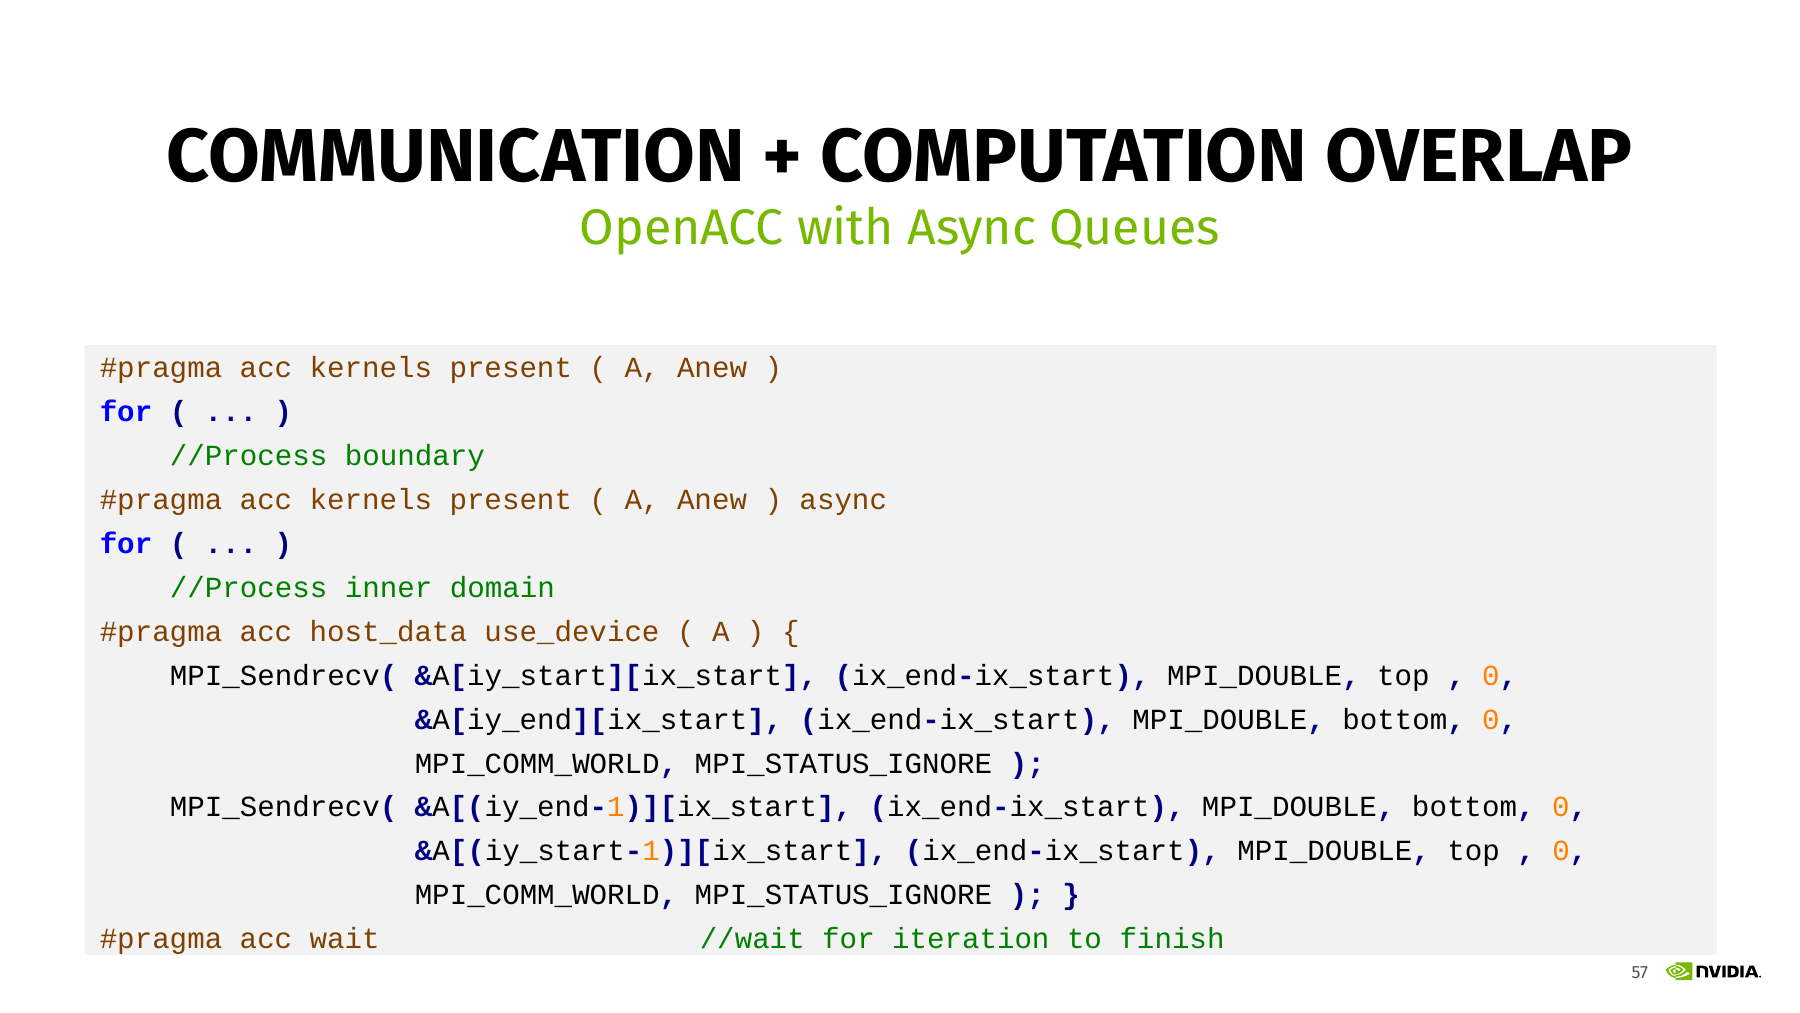

# communication + computation overlap
OpenACC with Async Queues
#pragma acc kernels present ( A, Anew )
for ( ... )
    //Process boundary
#pragma acc kernels present ( A, Anew ) async
for ( ... )
    //Process inner domain
#pragma acc host_data use_device ( A ) {
    MPI_Sendrecv( &A[iy_start][ix_start], (ix_end-ix_start), MPI_DOUBLE, top , 0,
                  &A[iy_end][ix_start], (ix_end-ix_start), MPI_DOUBLE, bottom, 0,
                  MPI_COMM_WORLD, MPI_STATUS_IGNORE );
    MPI_Sendrecv( &A[(iy_end-1)][ix_start], (ix_end-ix_start), MPI_DOUBLE, bottom, 0,
                  &A[(iy_start-1)][ix_start], (ix_end-ix_start), MPI_DOUBLE, top , 0,
                  MPI_COMM_WORLD, MPI_STATUS_IGNORE ); }
#pragma acc wait			//wait for iteration to finish
6/1/2016